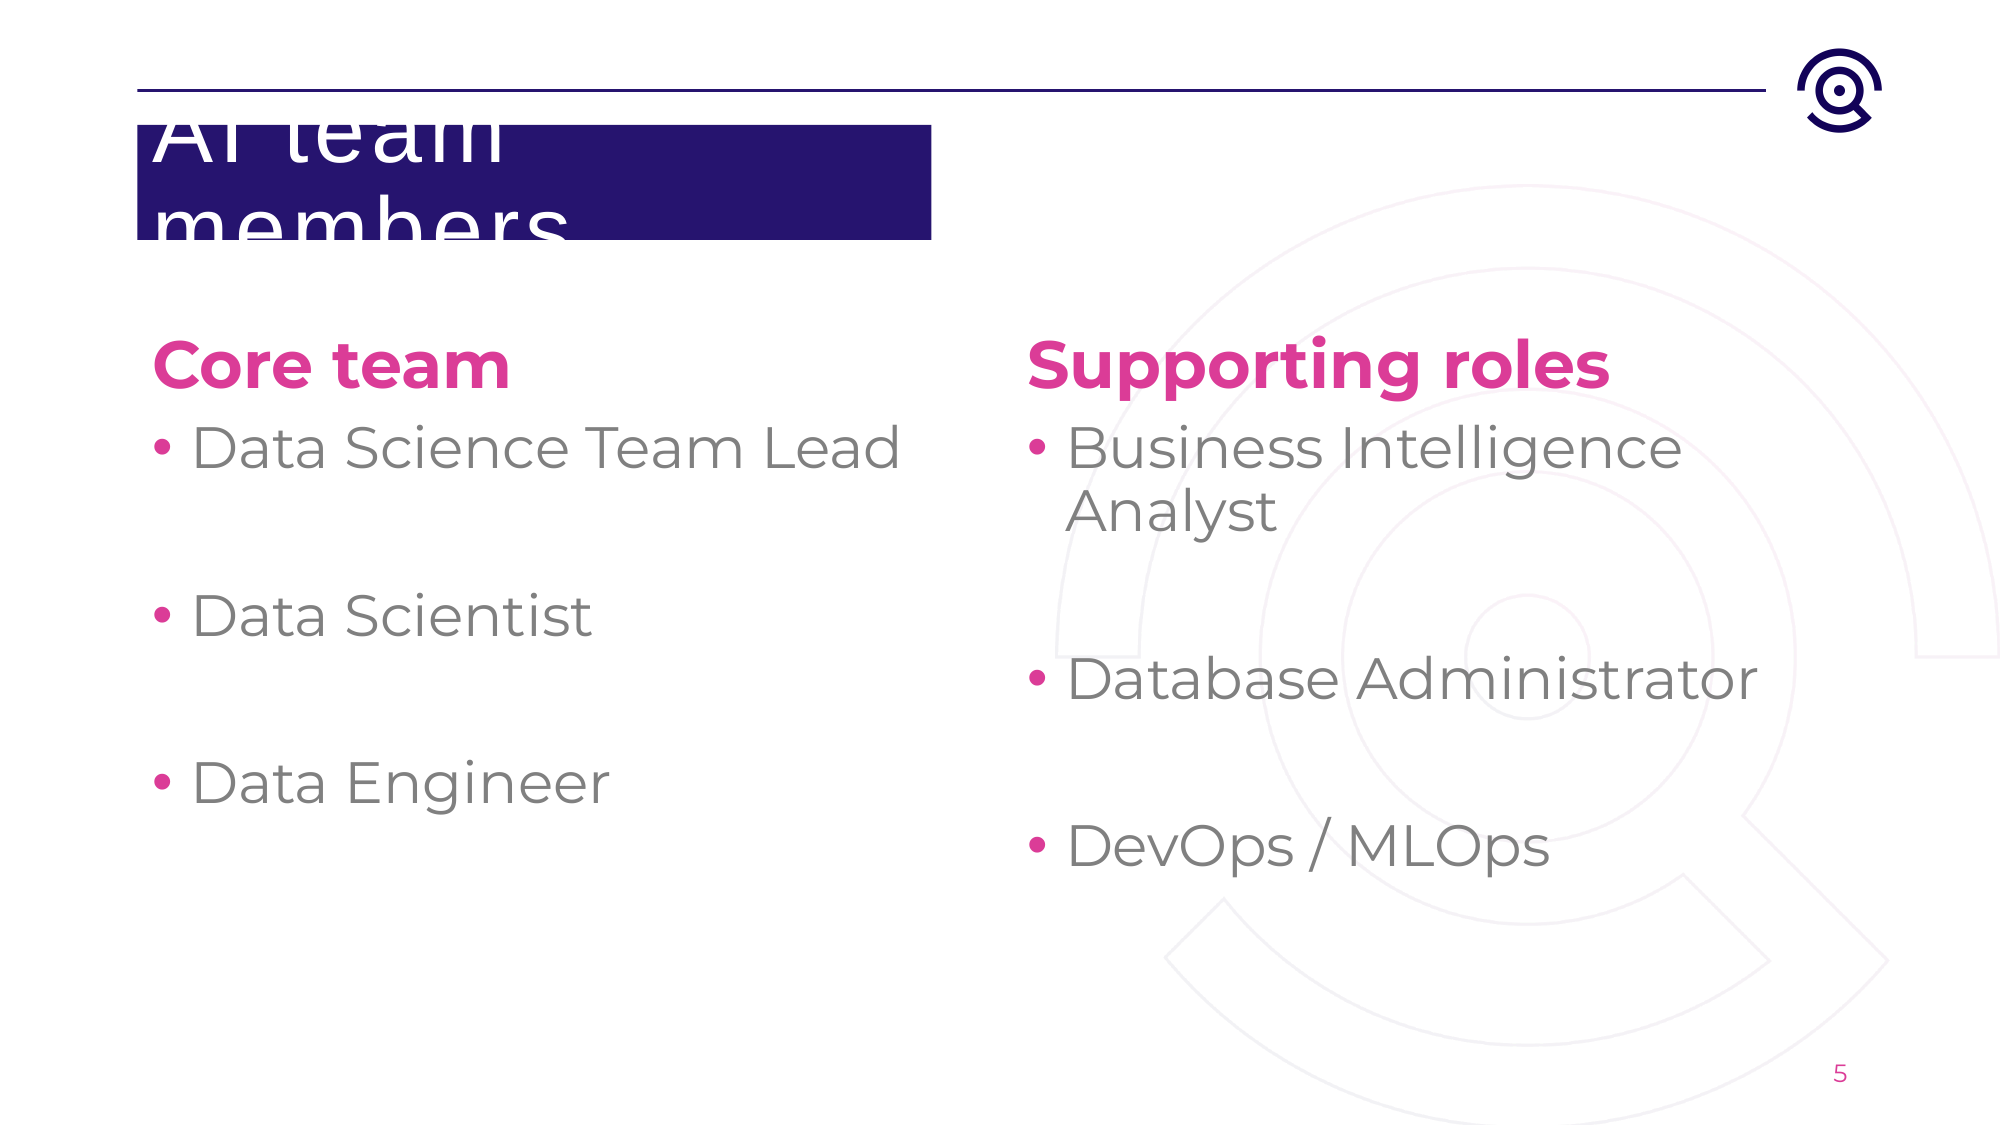

# AI team members
Core team
Supporting roles
Data Science Team Lead

Data Scientist

Data Engineer
Business Intelligence Analyst

Database Administrator

DevOps / MLOps
5